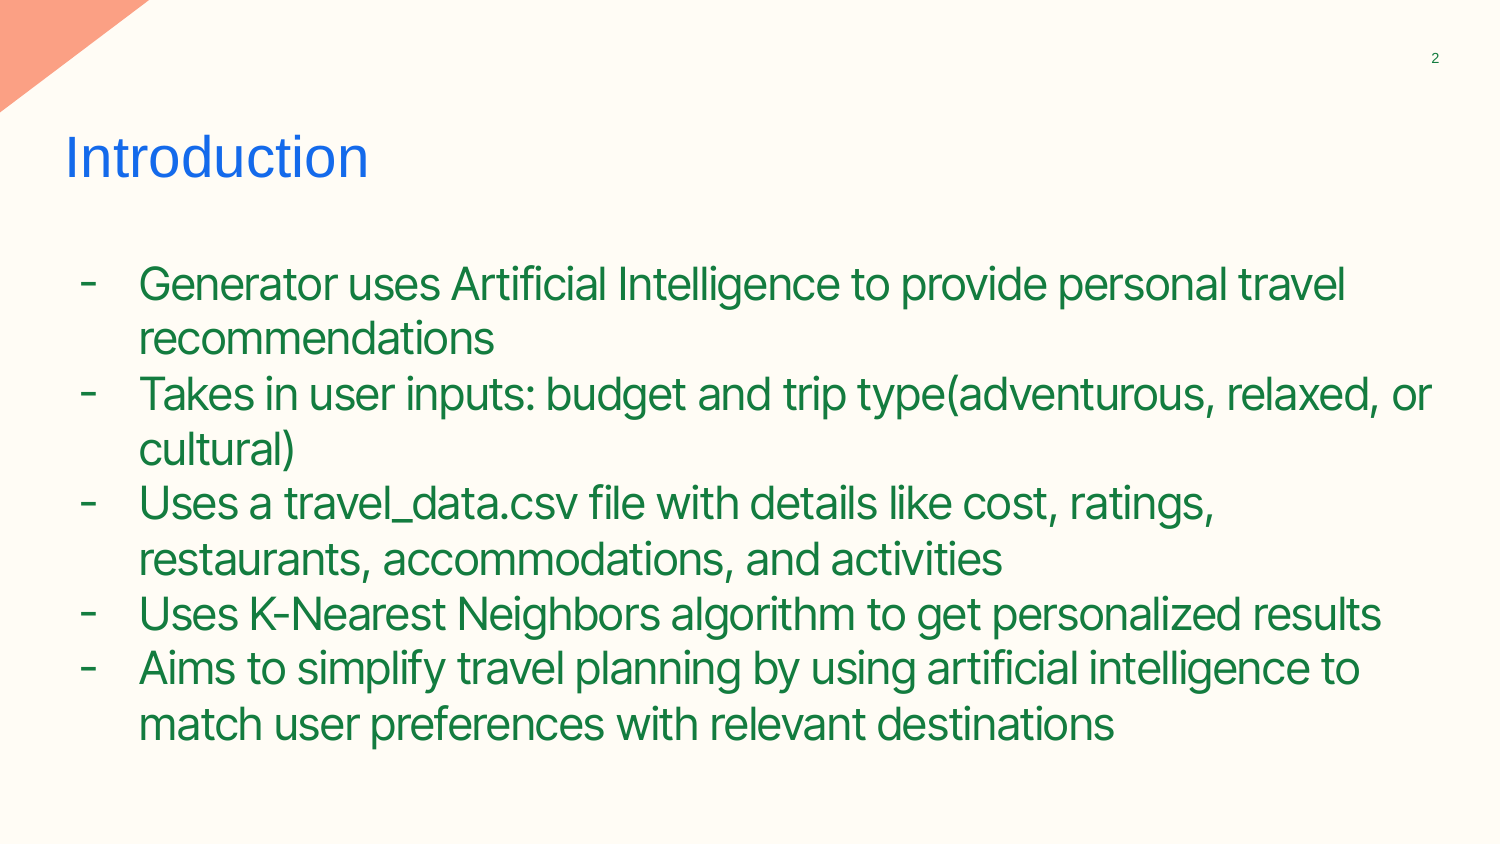

2
# Introduction
Generator uses Artificial Intelligence to provide personal travel recommendations
Takes in user inputs: budget and trip type(adventurous, relaxed, or cultural)
Uses a travel_data.csv file with details like cost, ratings, restaurants, accommodations, and activities
Uses K-Nearest Neighbors algorithm to get personalized results
Aims to simplify travel planning by using artificial intelligence to match user preferences with relevant destinations